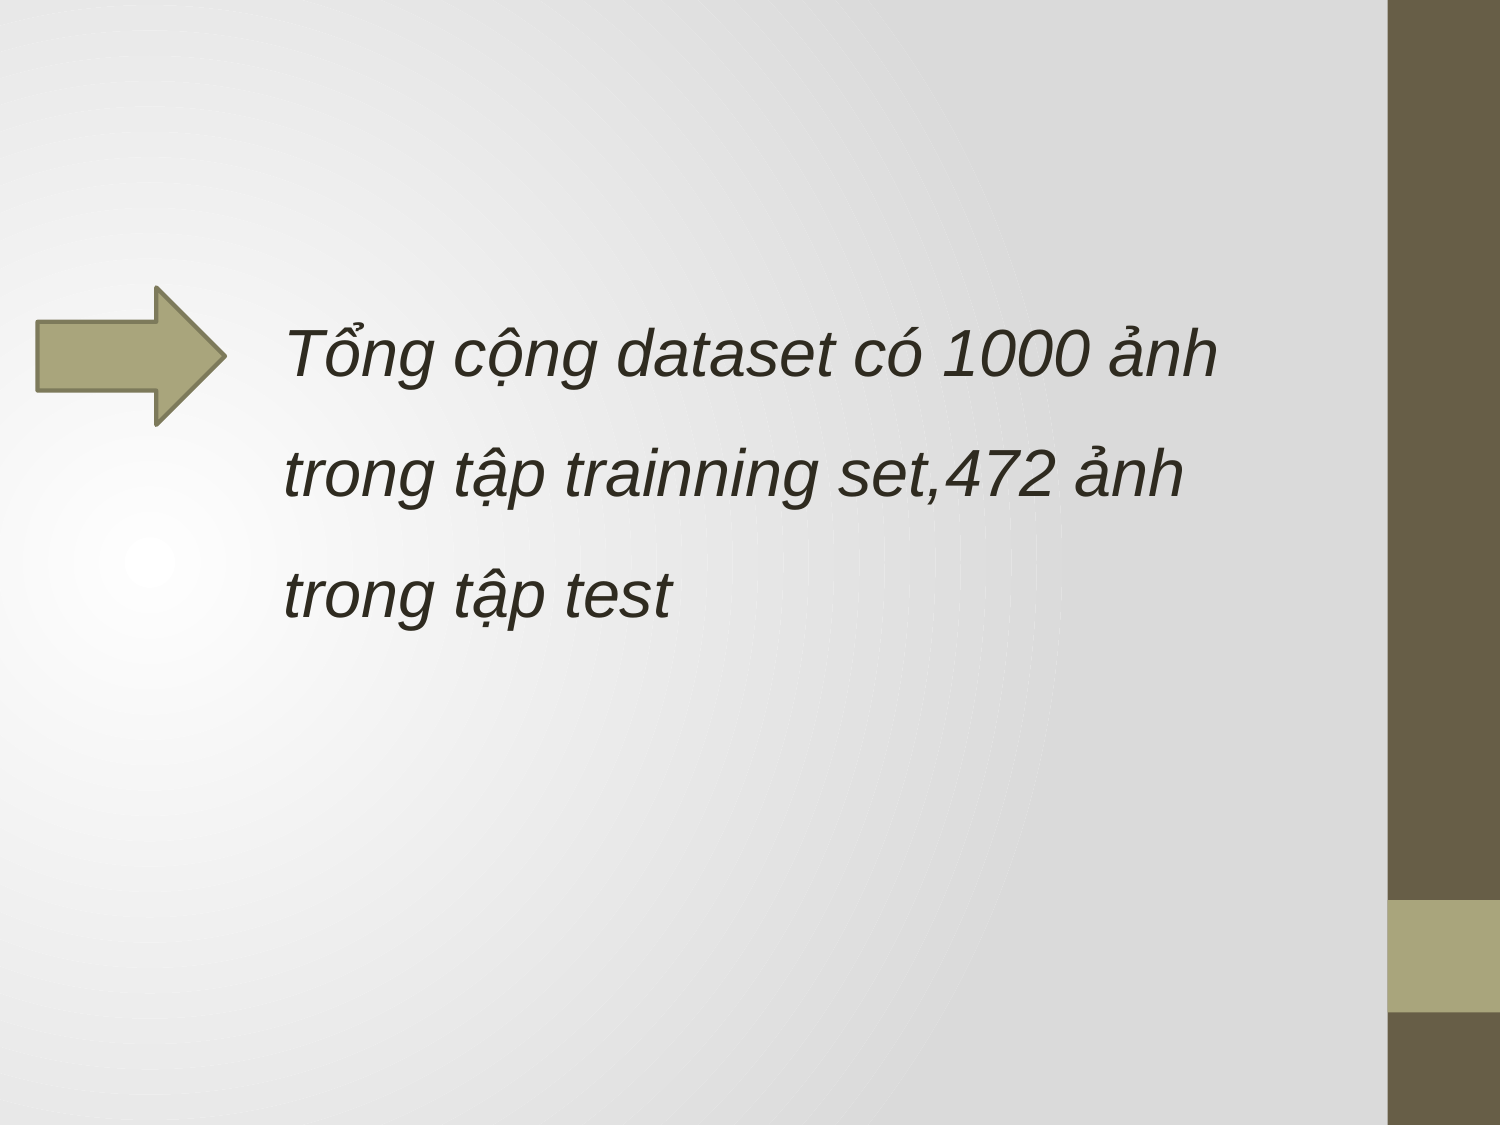

Tổng cộng dataset có 1000 ảnh trong tập trainning set,472 ảnh trong tập test